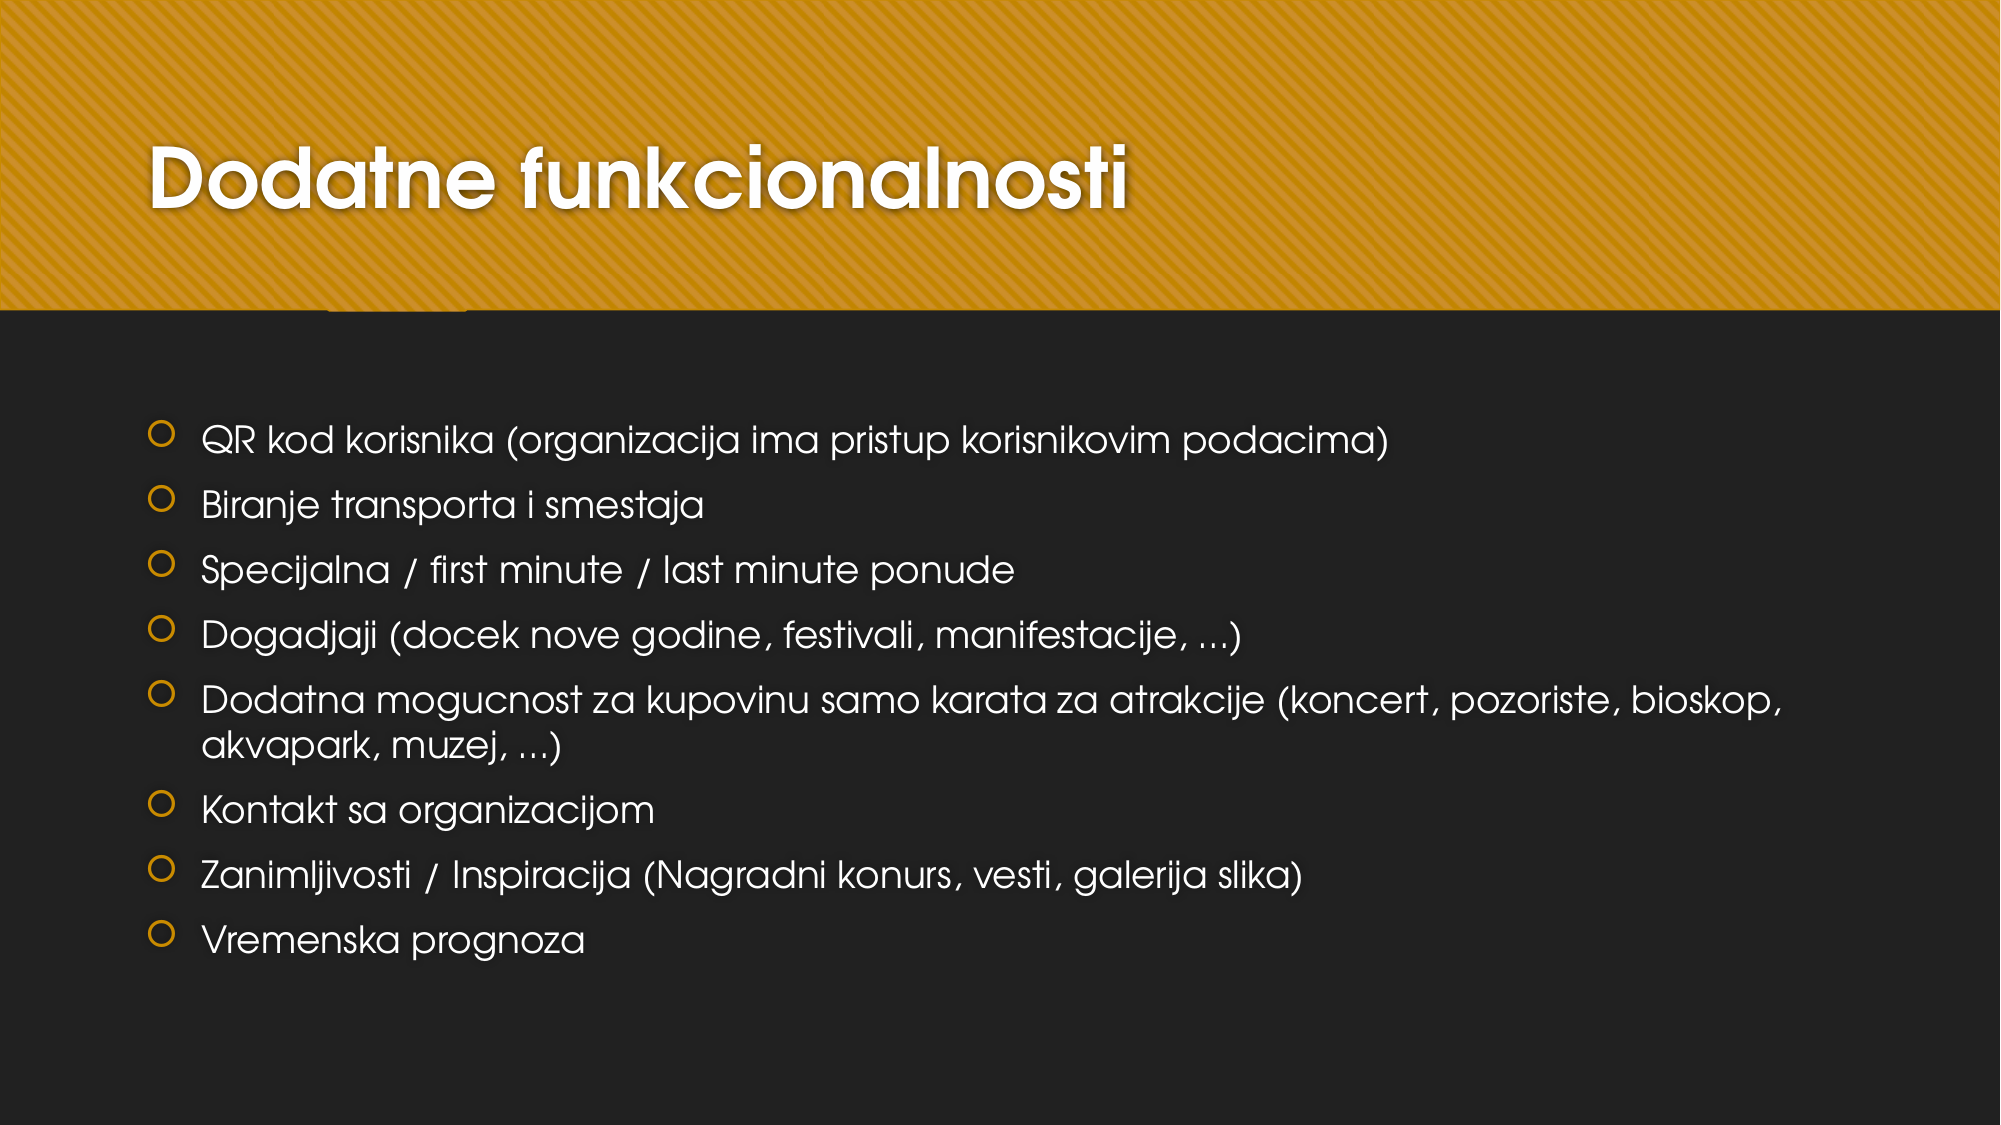

# Dodatne funkcionalnosti

QR kod korisnika (organizacija ima pristup korisnikovim podacima)
Biranje transporta i smestaja
Specijalna / first minute / last minute ponude
Dogadjaji (docek nove godine, festivali, manifestacije, …)
Dodatna mogucnost za kupovinu samo karata za atrakcije (koncert, pozoriste, bioskop, akvapark, muzej, …)
Kontakt sa organizacijom
Zanimljivosti / Inspiracija (Nagradni konurs, vesti, galerija slika)
Vremenska prognoza